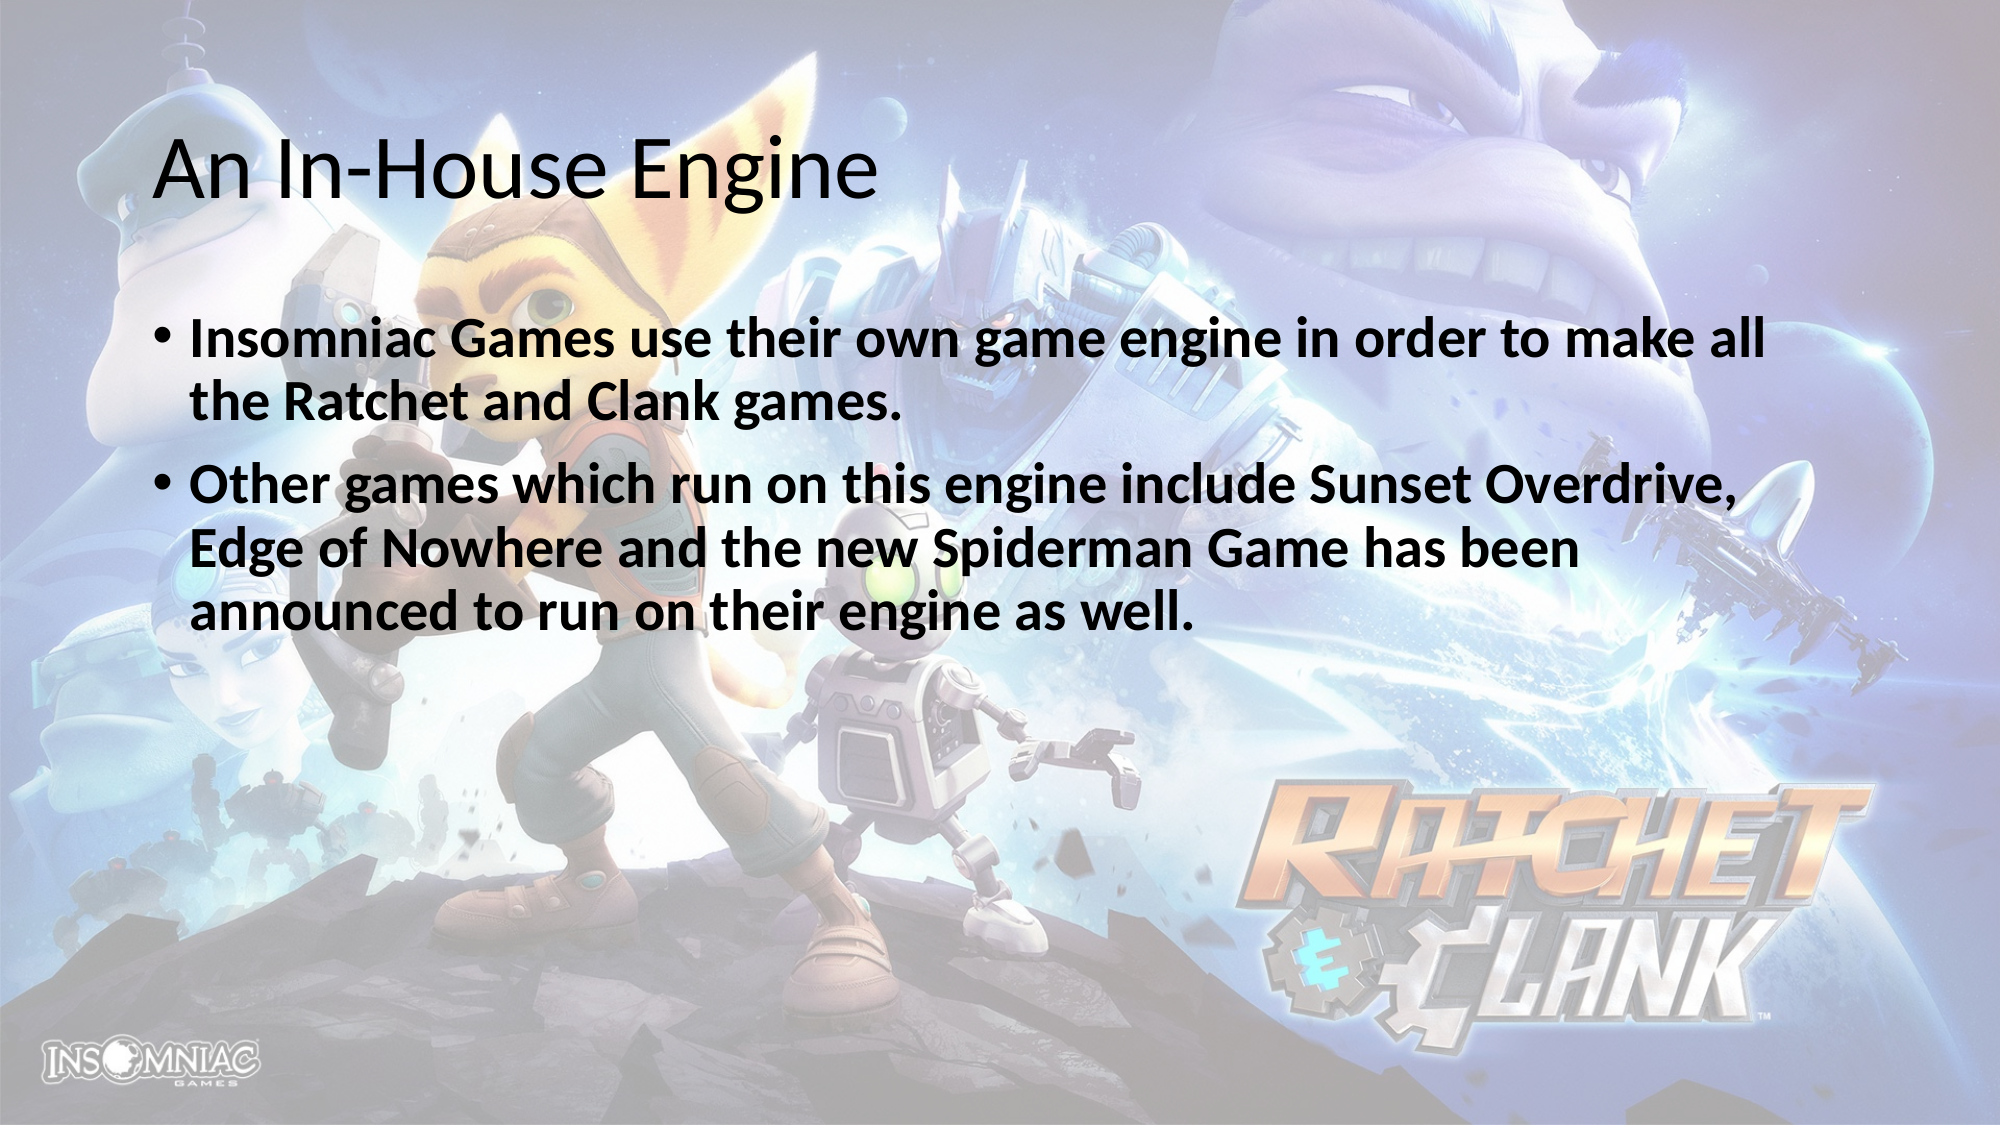

# An In-House Engine
Insomniac Games use their own game engine in order to make all the Ratchet and Clank games.
Other games which run on this engine include Sunset Overdrive, Edge of Nowhere and the new Spiderman Game has been announced to run on their engine as well.